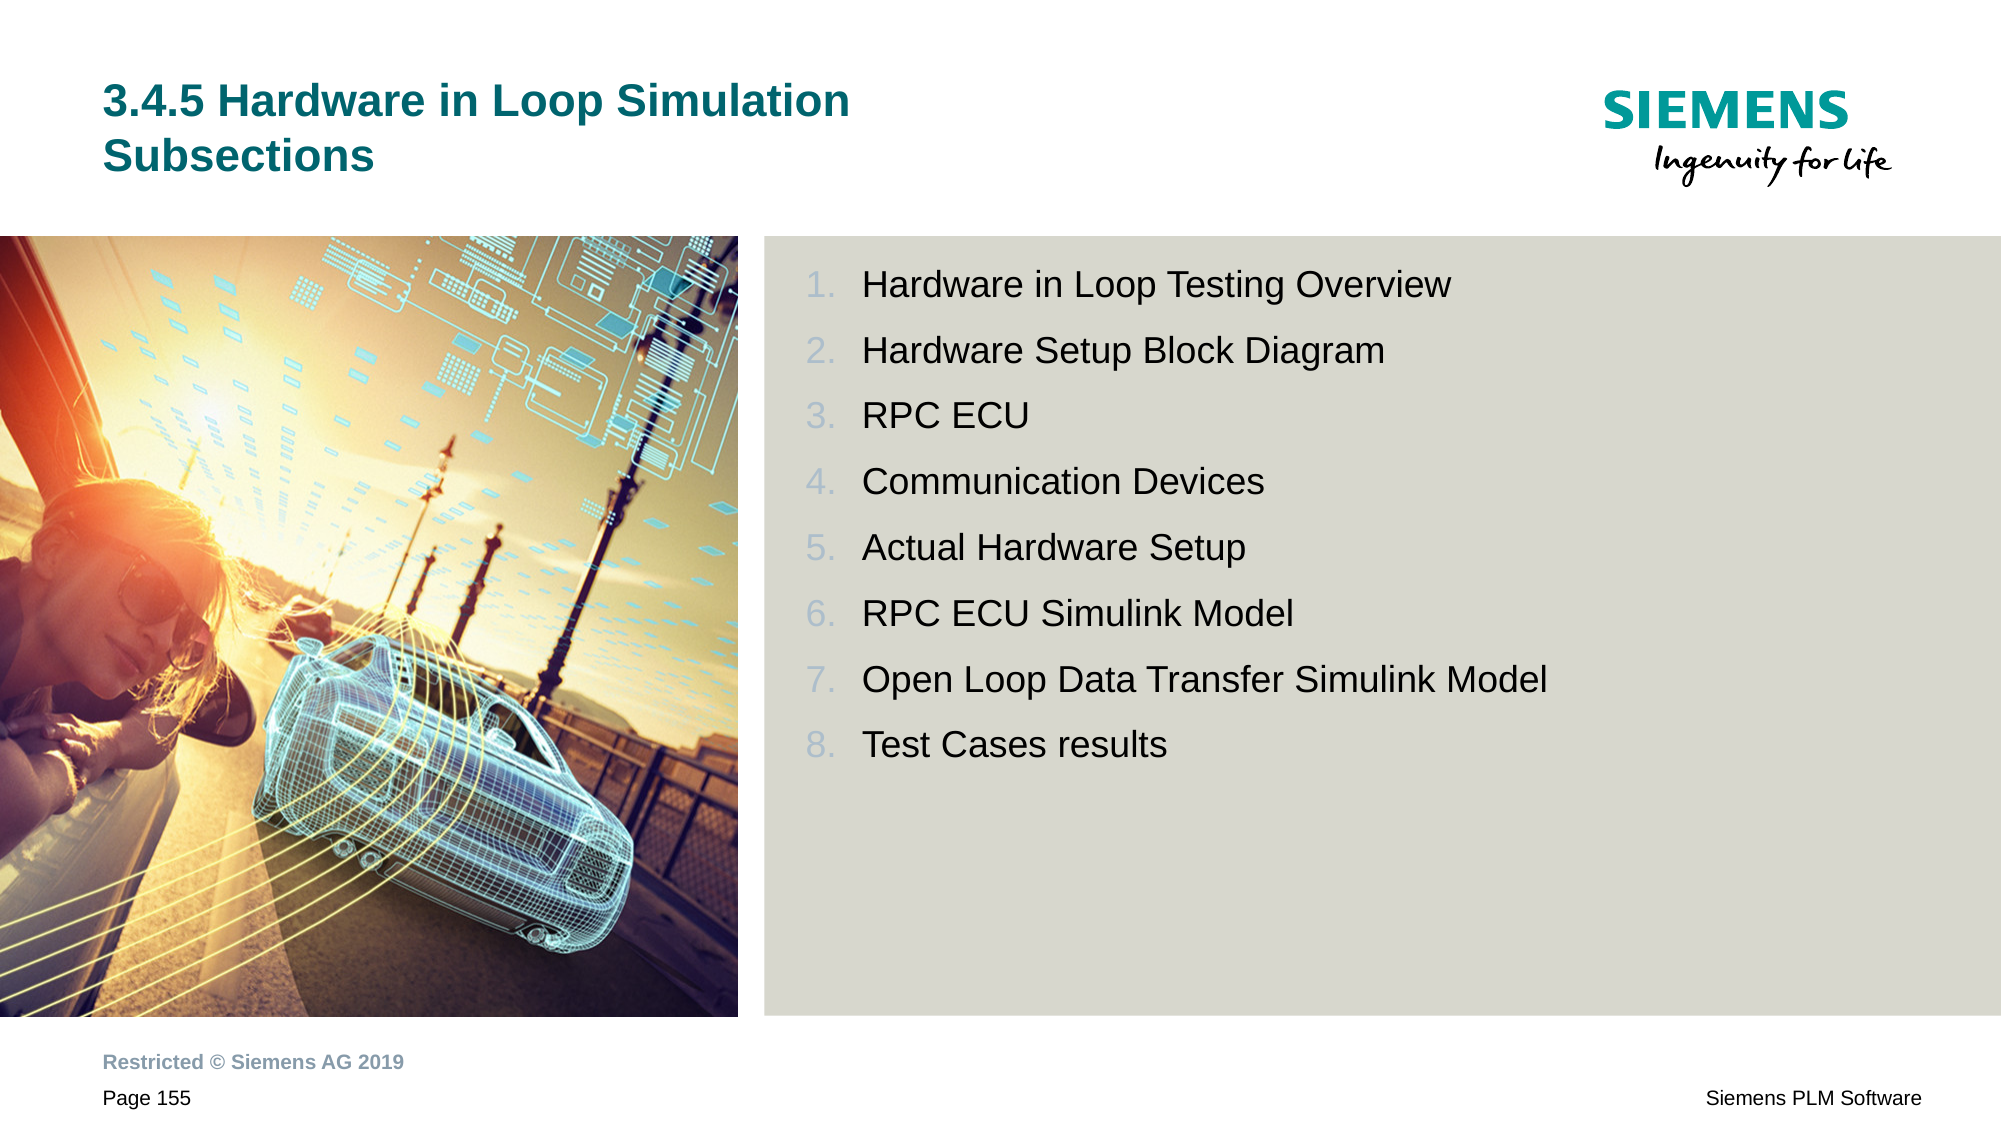

# 3.4.5 Hardware in Loop Simulation Subsections
Hardware in Loop Testing Overview
Hardware Setup Block Diagram
RPC ECU
Communication Devices
Actual Hardware Setup
RPC ECU Simulink Model
Open Loop Data Transfer Simulink Model
Test Cases results